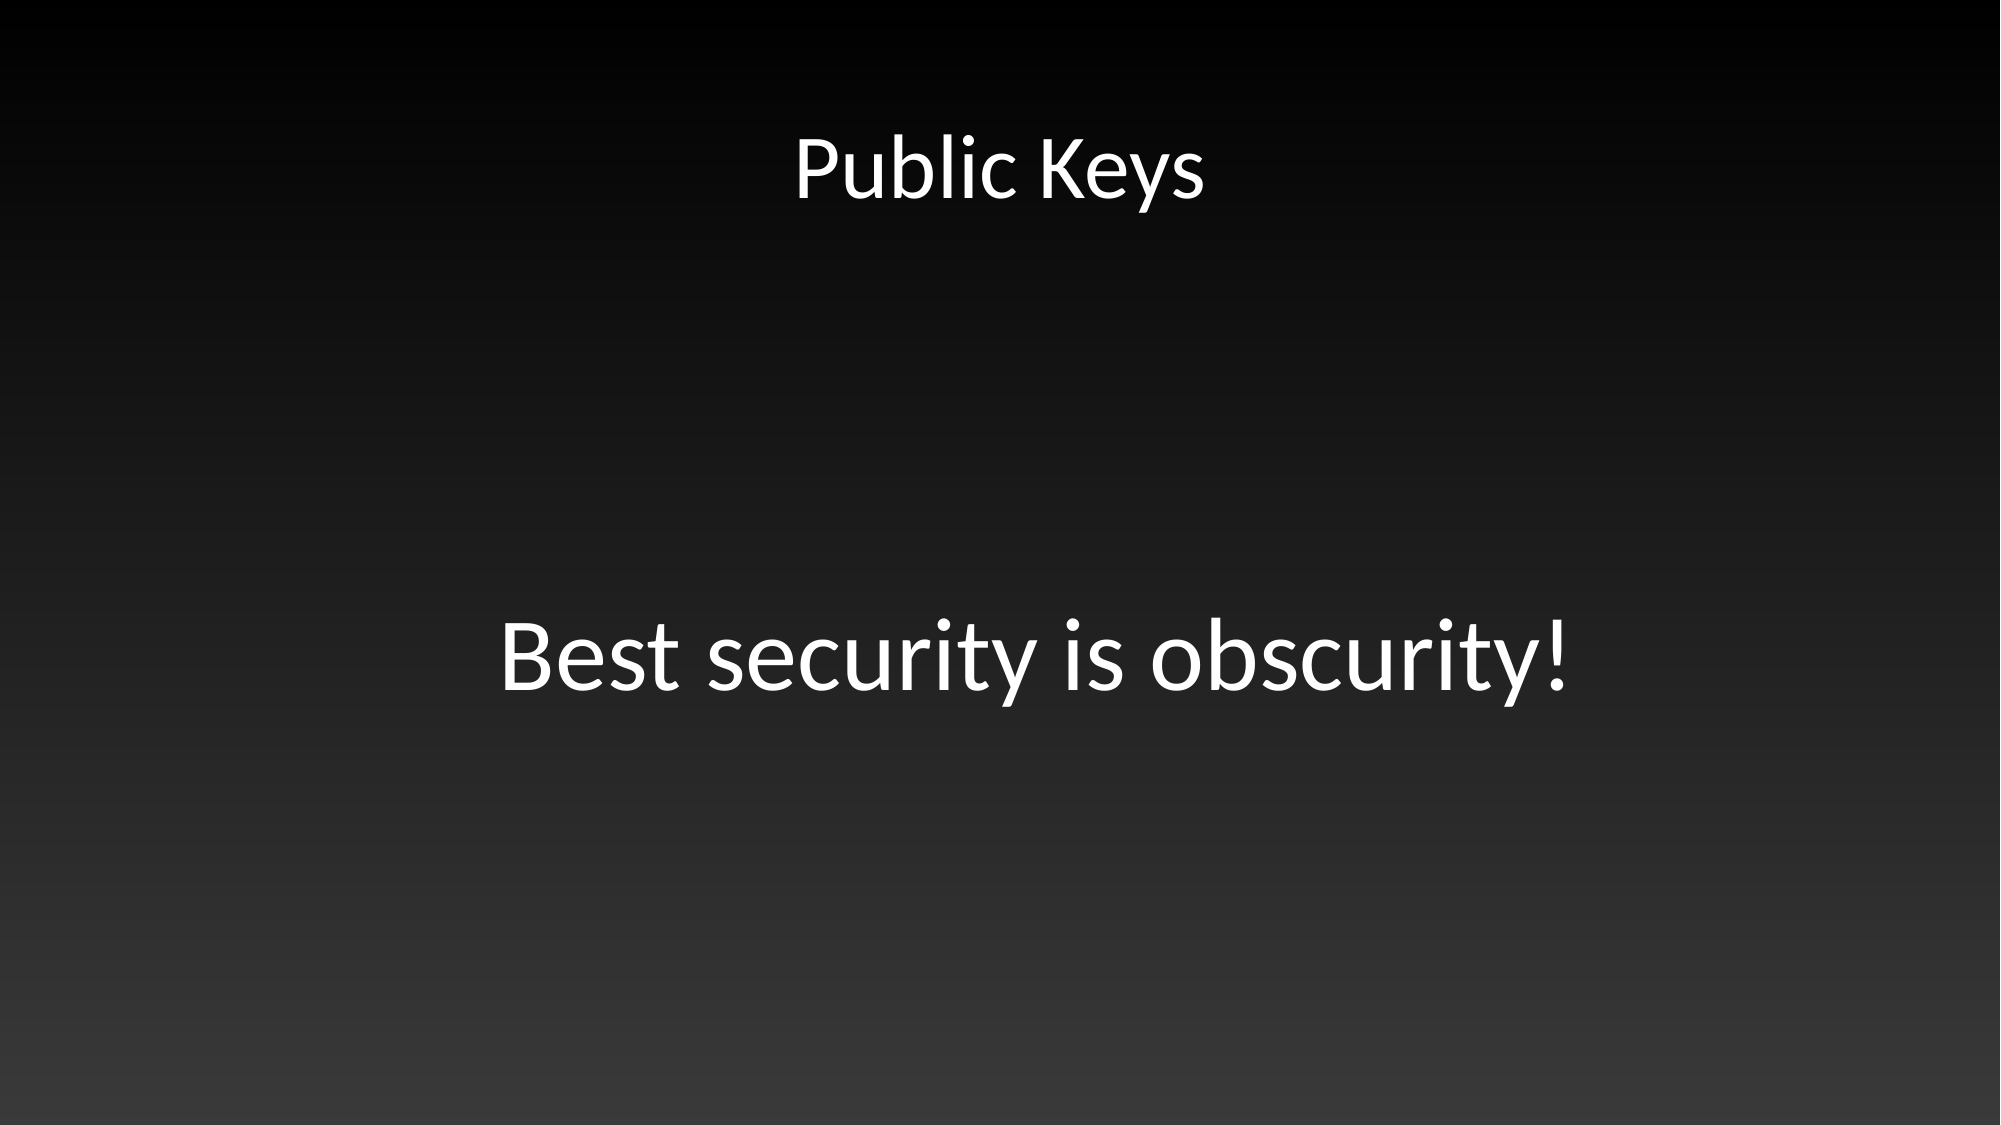

# Public Keys
Best security is obscurity!